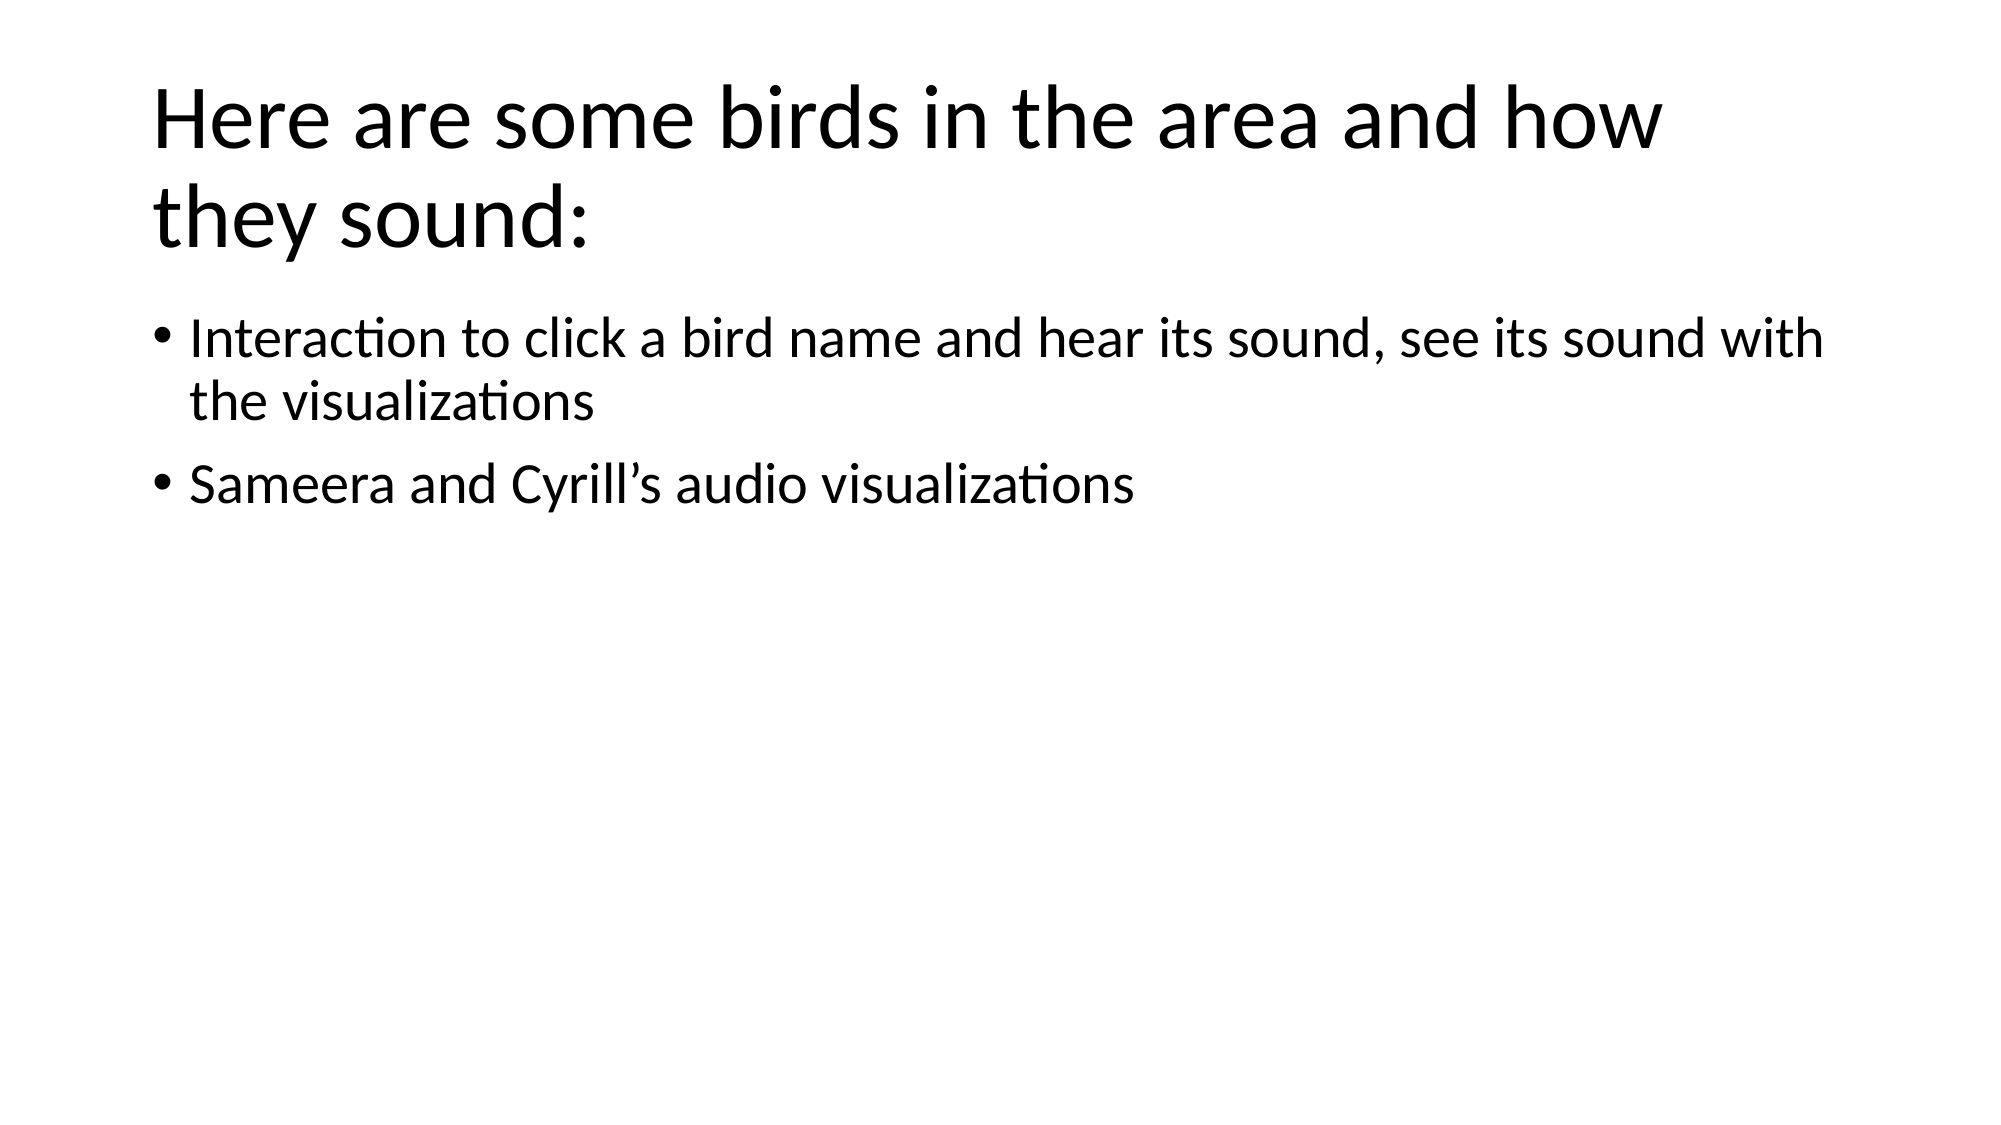

# Here are some birds in the area and how they sound:
Interaction to click a bird name and hear its sound, see its sound with the visualizations
Sameera and Cyrill’s audio visualizations